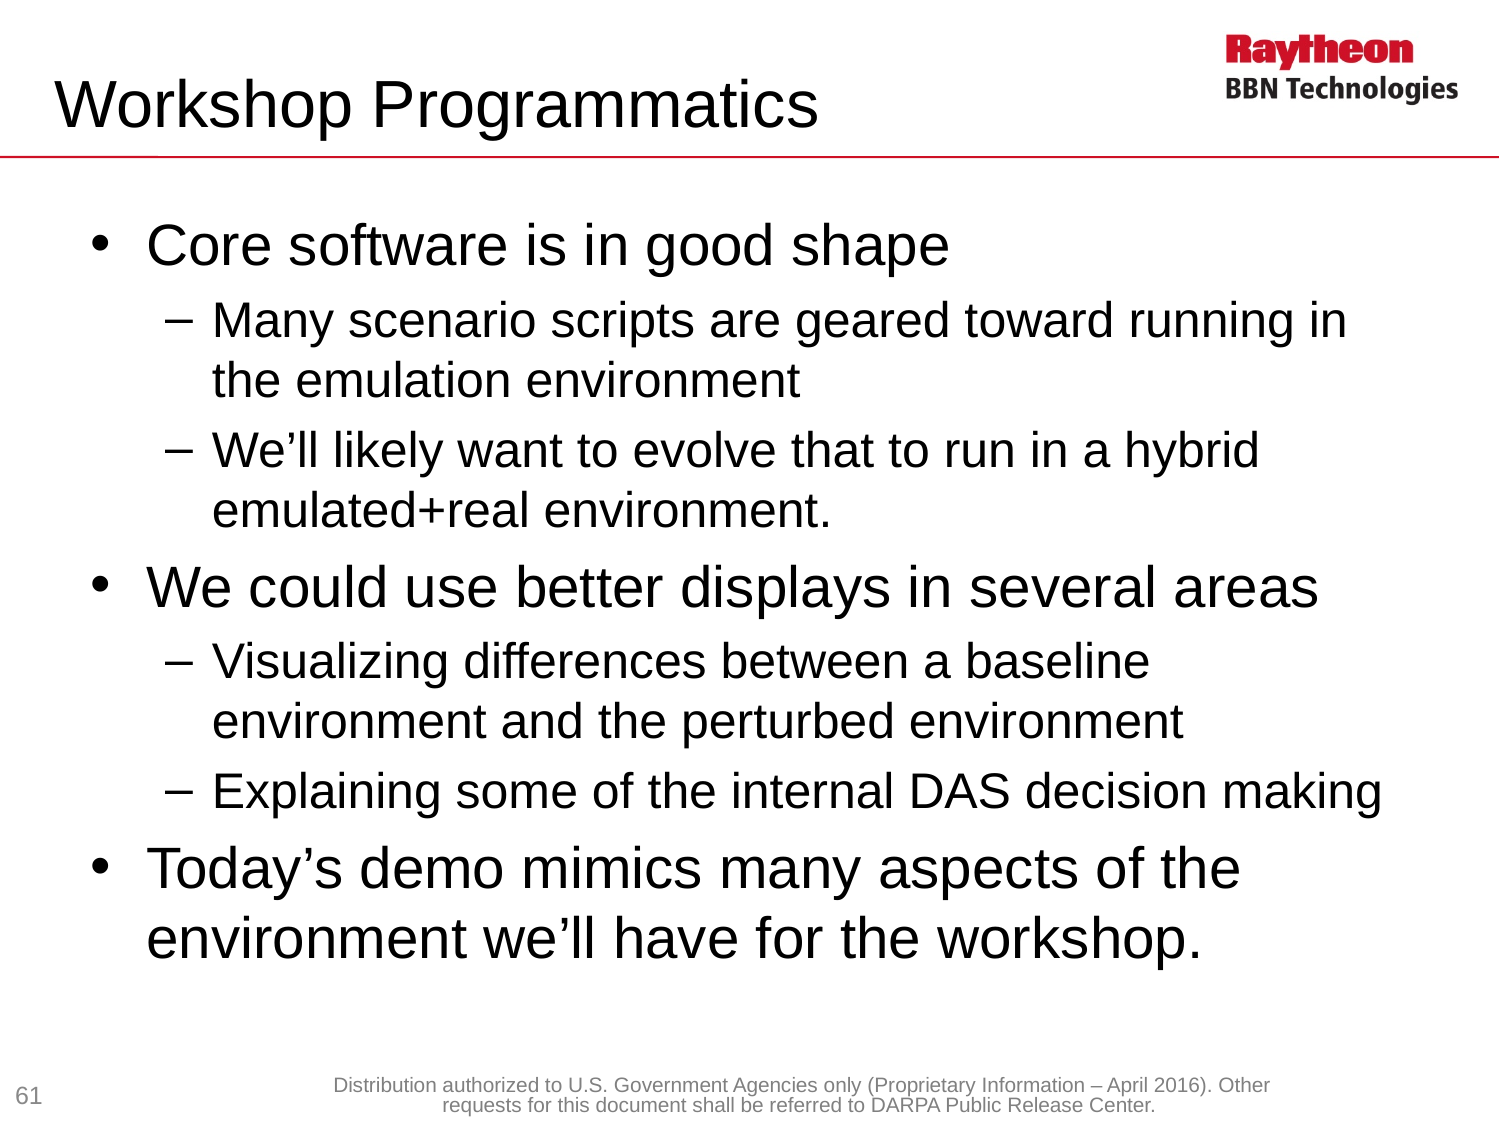

# Workshop Programmatics
Core software is in good shape
Many scenario scripts are geared toward running in the emulation environment
We’ll likely want to evolve that to run in a hybrid emulated+real environment.
We could use better displays in several areas
Visualizing differences between a baseline environment and the perturbed environment
Explaining some of the internal DAS decision making
Today’s demo mimics many aspects of the environment we’ll have for the workshop.

61